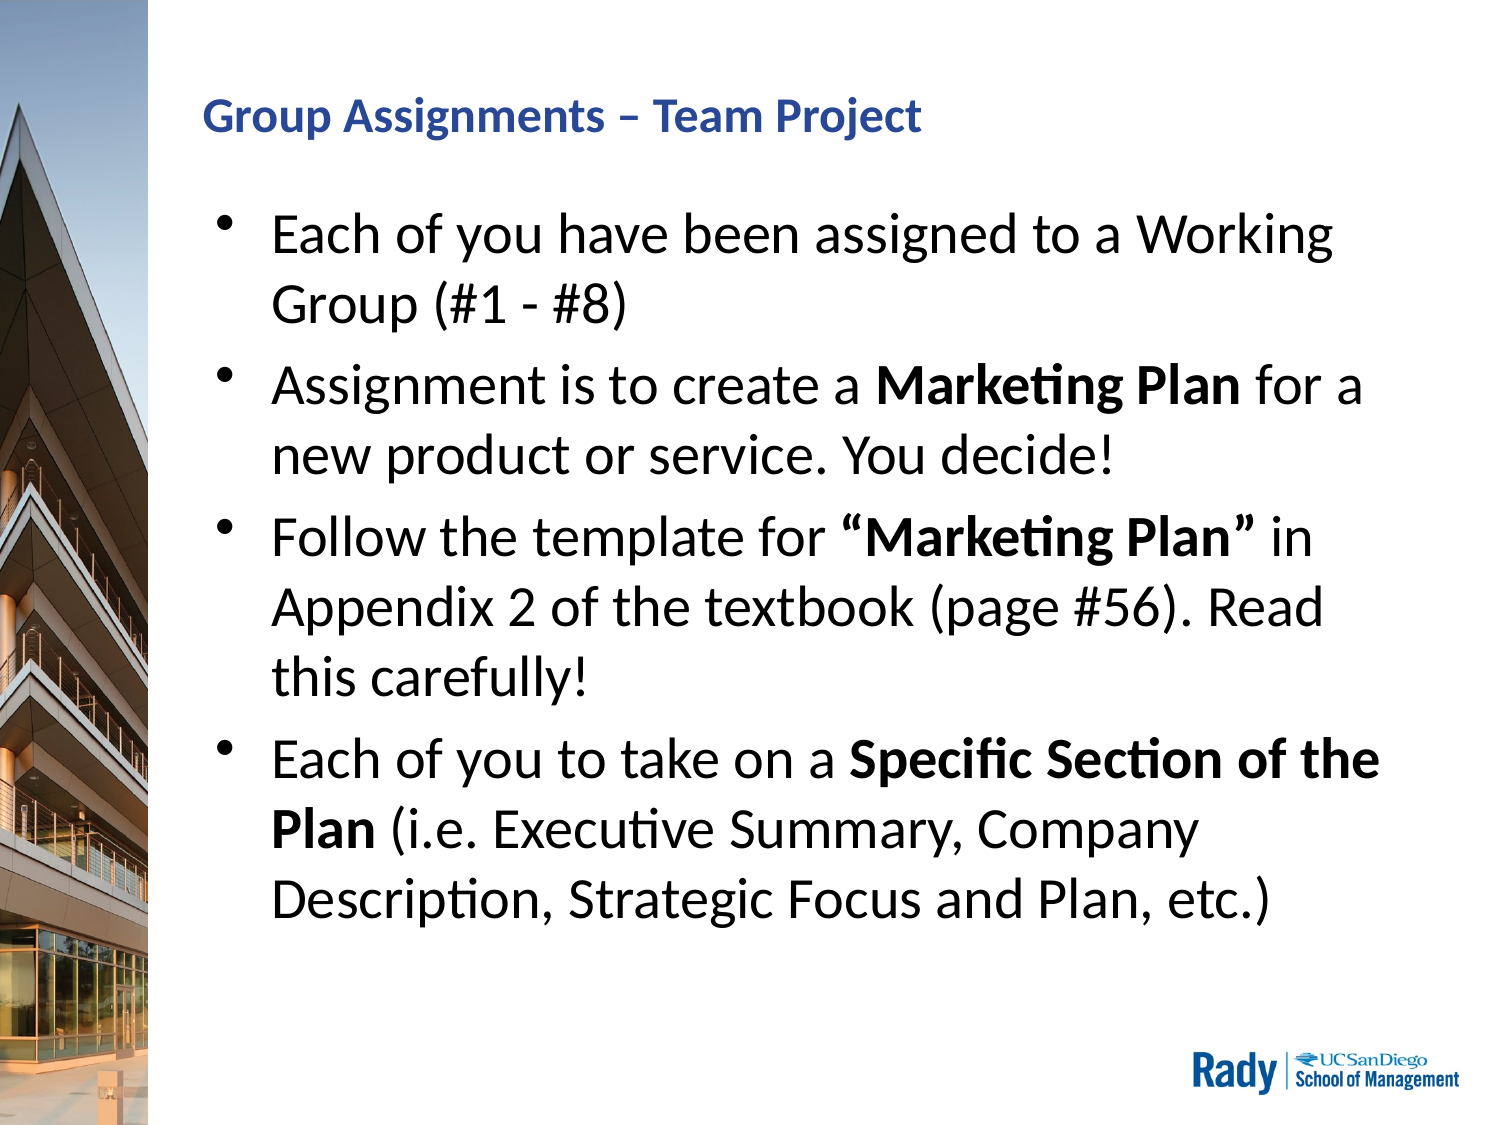

# Group Assignments – Team Project
Each of you have been assigned to a Working Group (#1 - #8)
Assignment is to create a Marketing Plan for a new product or service. You decide!
Follow the template for “Marketing Plan” in Appendix 2 of the textbook (page #56). Read this carefully!
Each of you to take on a Specific Section of the Plan (i.e. Executive Summary, Company Description, Strategic Focus and Plan, etc.)